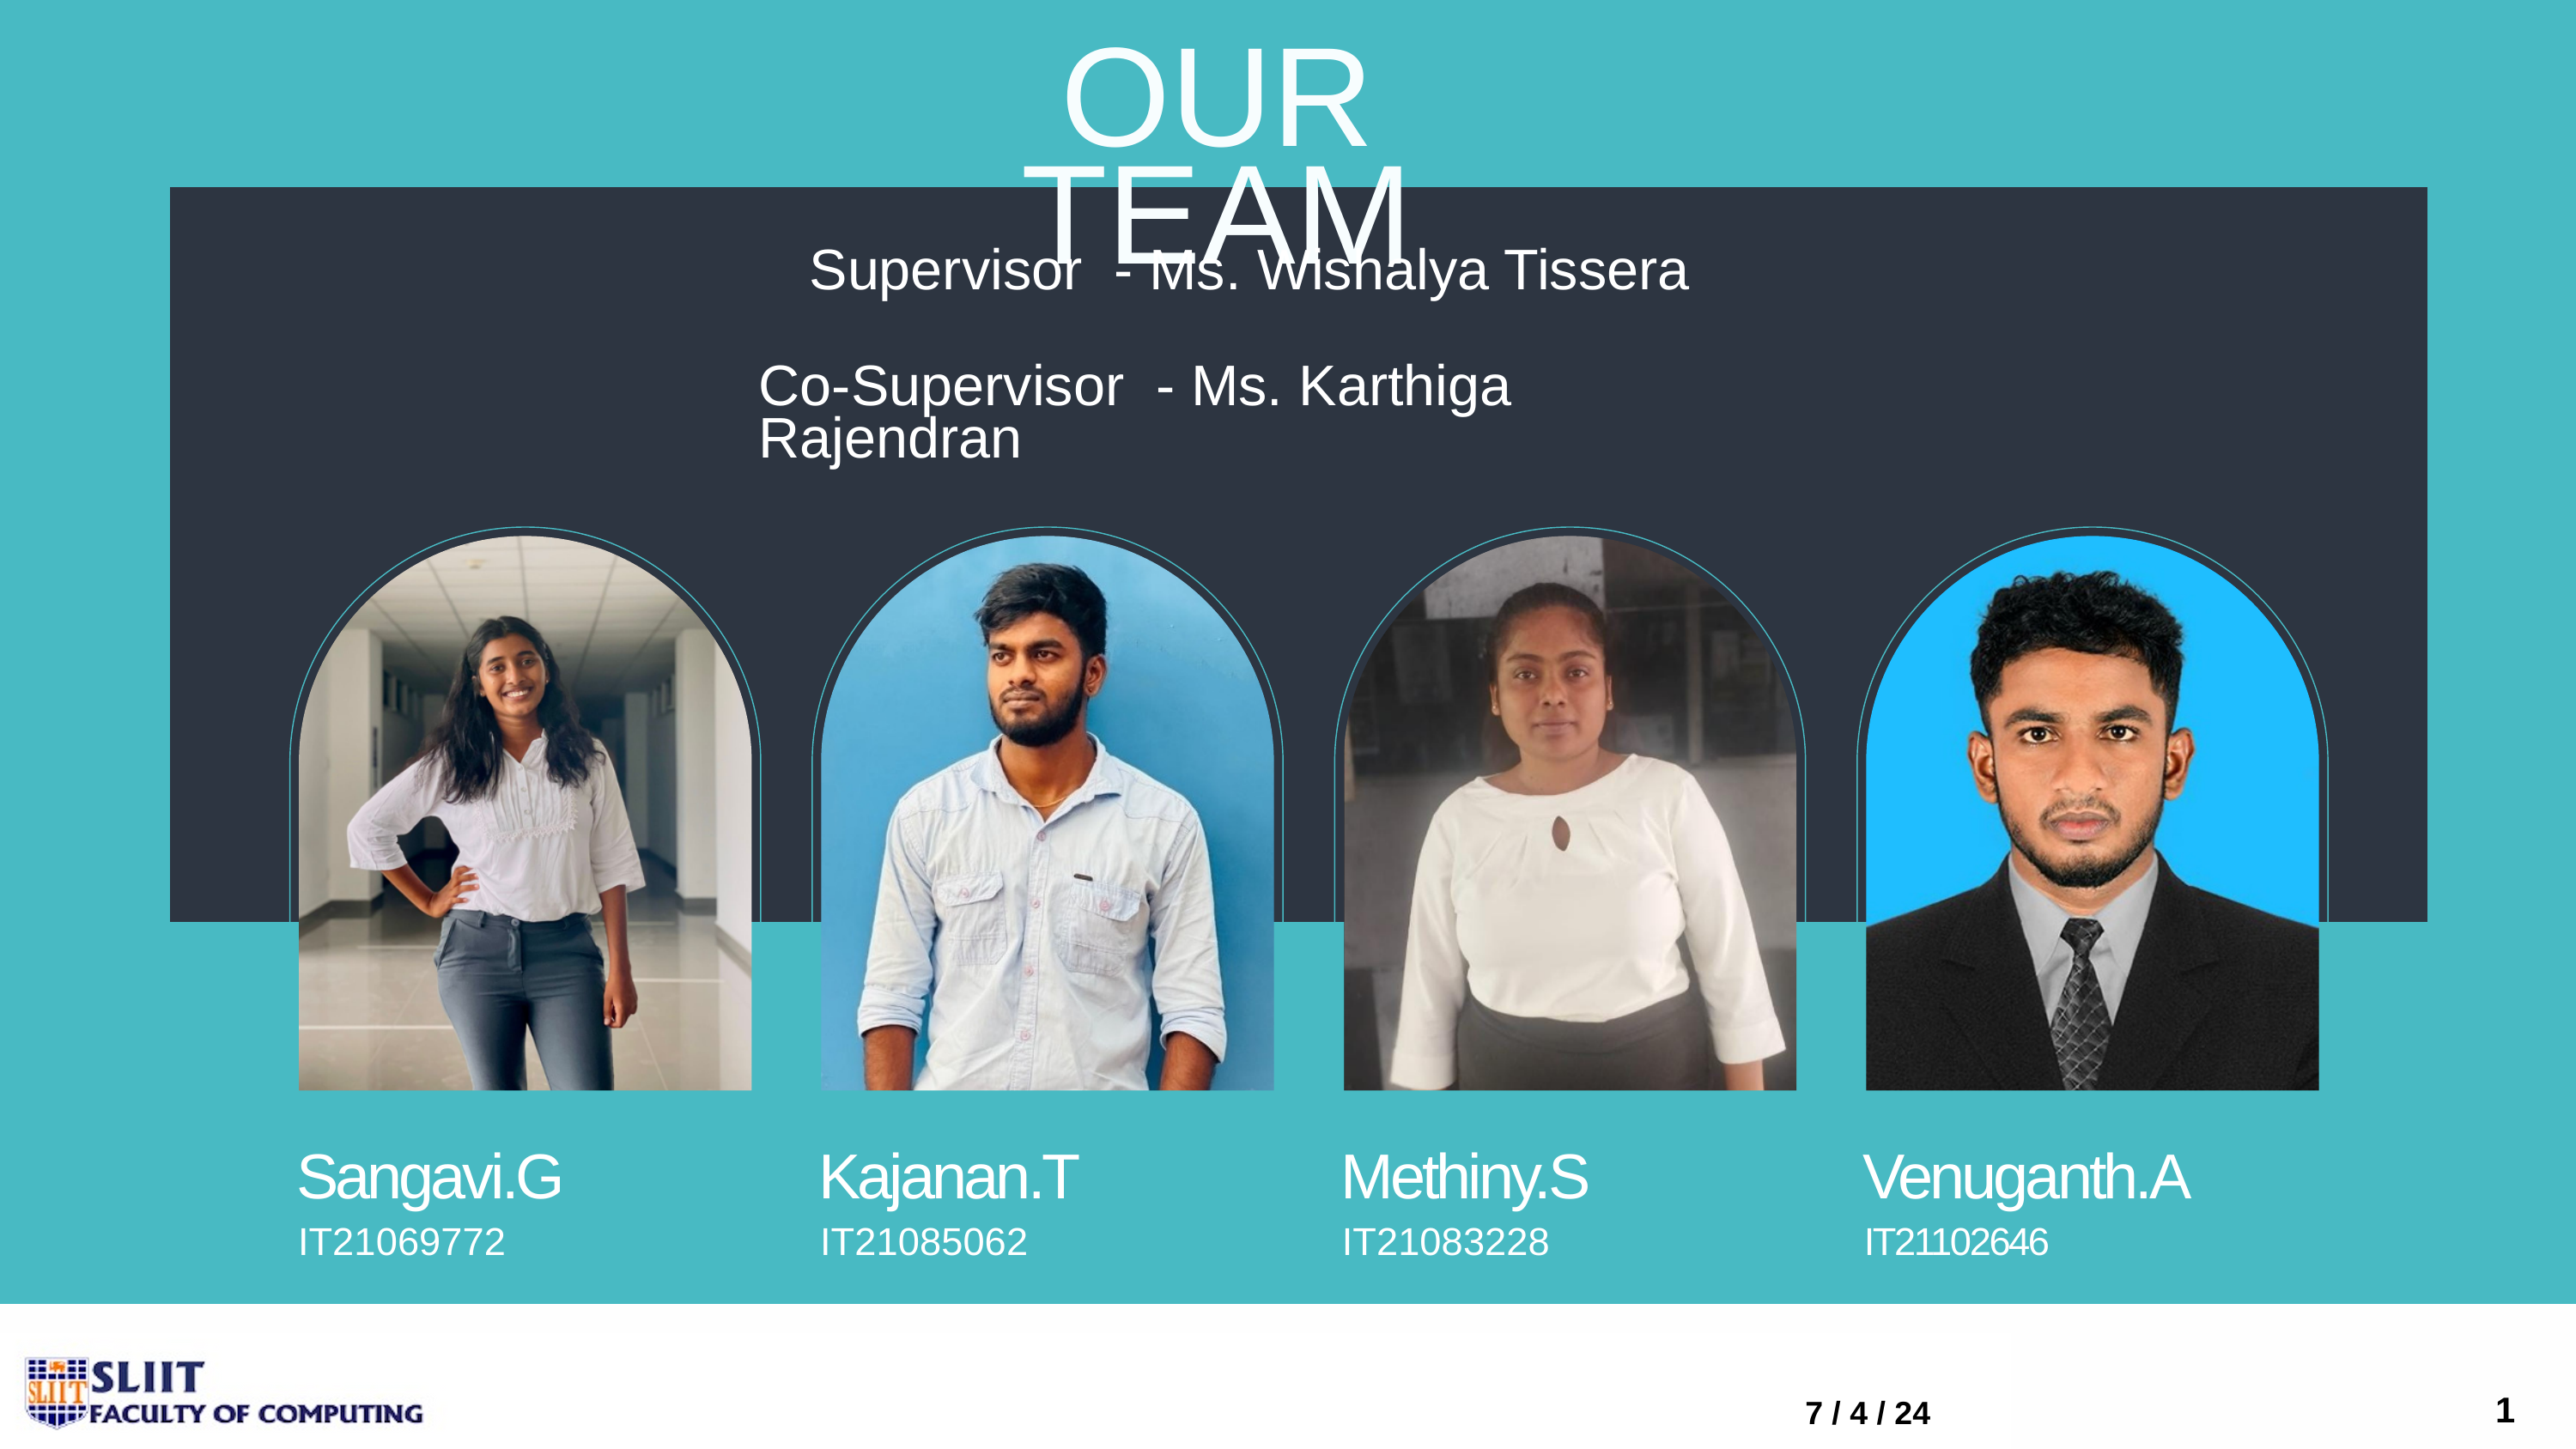

OUR TEAM

72
IT21085062
IT21102646
IT21083228
Our TE
Shangavi.G
Kajanan.T
Venuganth.A
Methiny.S
IT21069772
IT21085062
IT21102646
IT21083228

Supervisor  - Ms. Wishalya Tissera
Co-Supervisor  - Ms. Karthiga Rajendran

Sangavi.G
Kajanan.T
Methiny.S
Venuganth.A
IT21069772
IT21085062
IT21083228
IT21102646

1
7 / 4 / 24